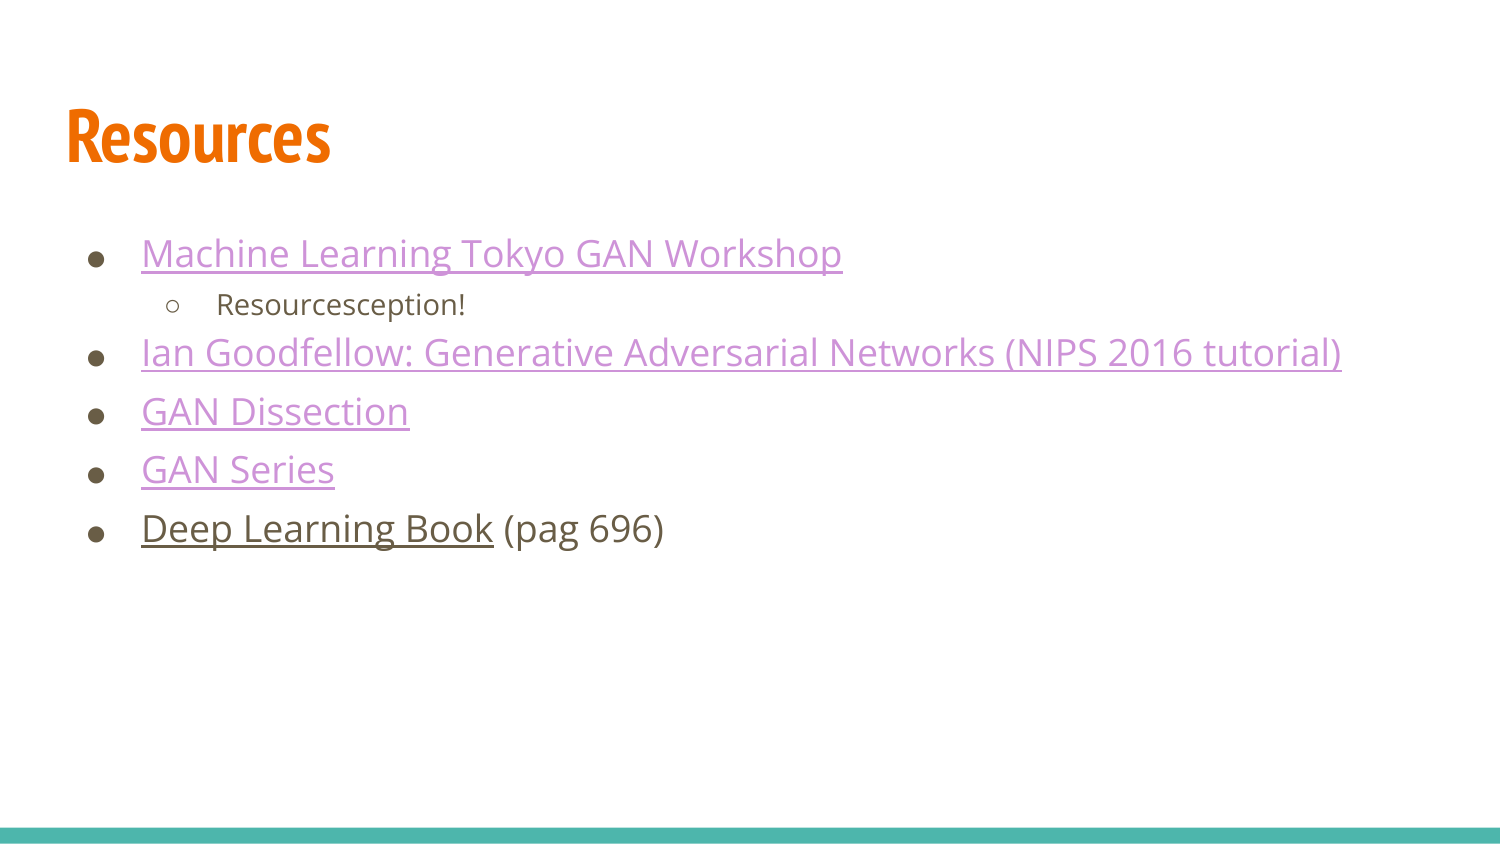

# Resources
Machine Learning Tokyo GAN Workshop
Resourcesception!
Ian Goodfellow: Generative Adversarial Networks (NIPS 2016 tutorial)
GAN Dissection
GAN Series
Deep Learning Book (pag 696)